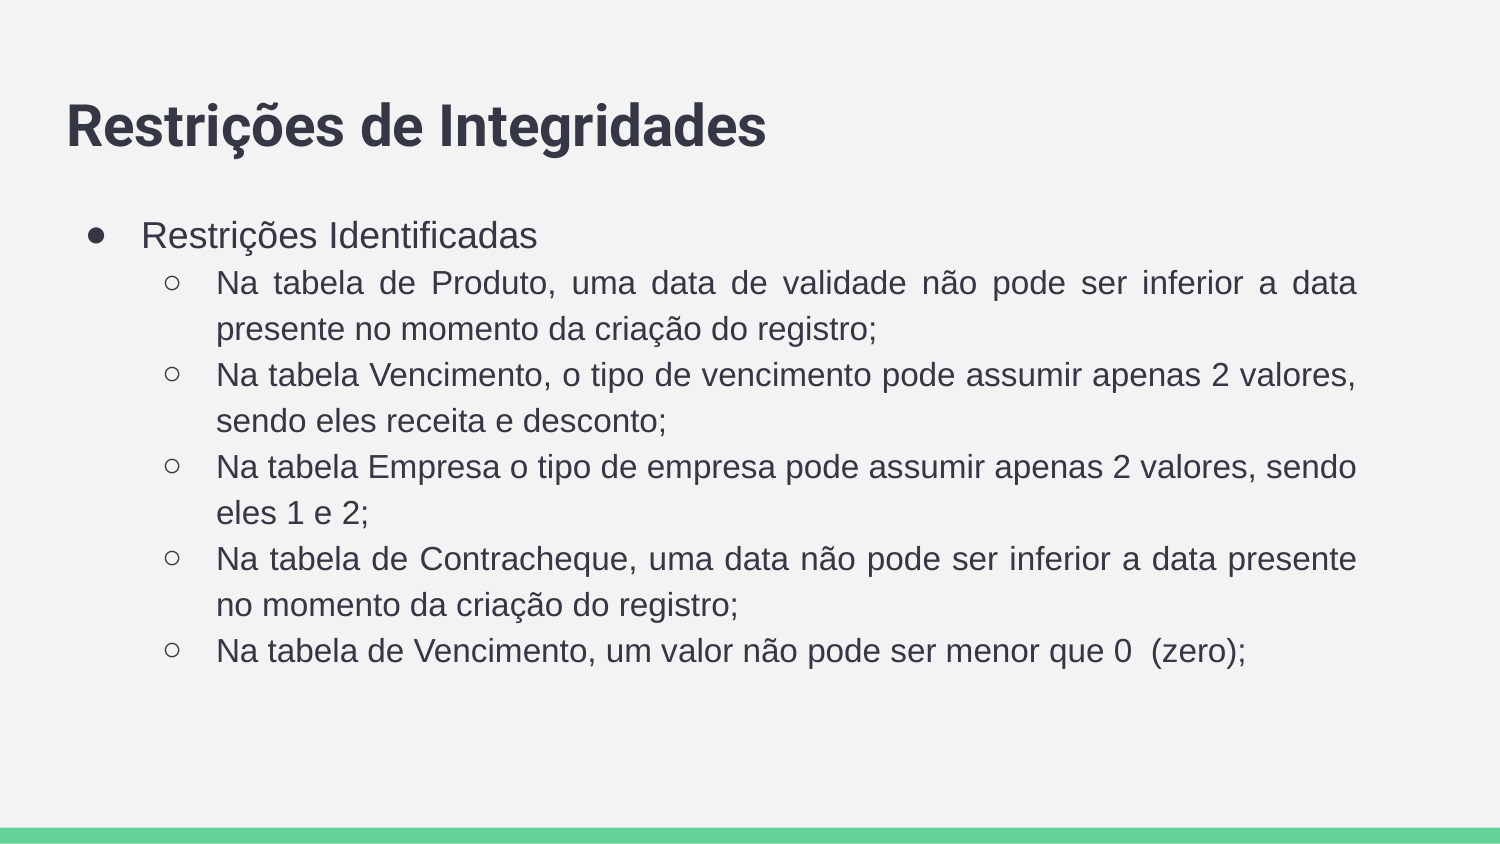

# Restrições de Integridades
Restrições Identificadas
Na tabela de Produto, uma data de validade não pode ser inferior a data presente no momento da criação do registro;
Na tabela Vencimento, o tipo de vencimento pode assumir apenas 2 valores, sendo eles receita e desconto;
Na tabela Empresa o tipo de empresa pode assumir apenas 2 valores, sendo eles 1 e 2;
Na tabela de Contracheque, uma data não pode ser inferior a data presente no momento da criação do registro;
Na tabela de Vencimento, um valor não pode ser menor que 0  (zero);